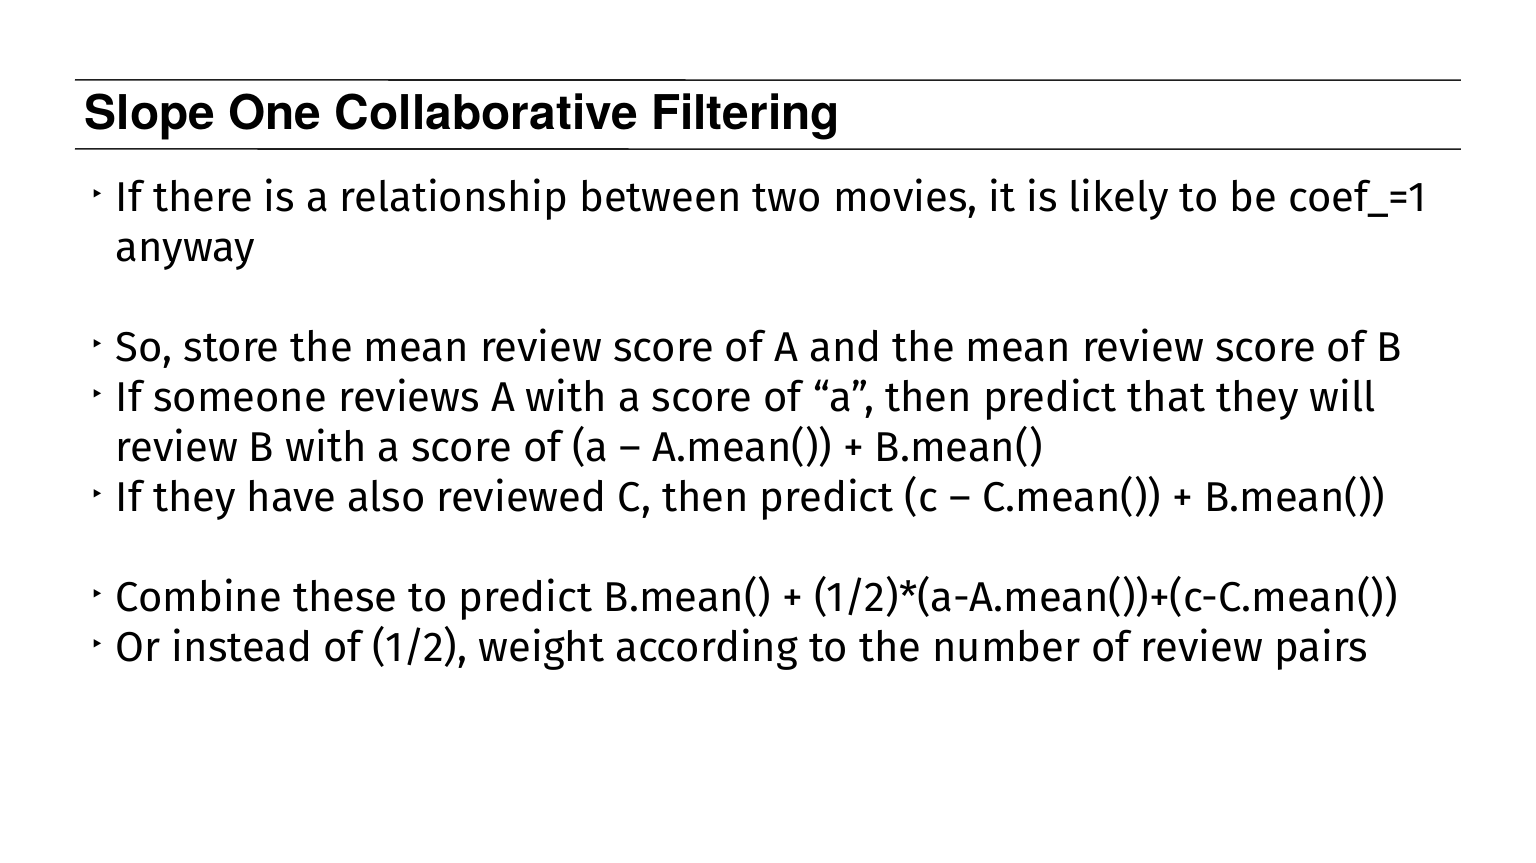

# Slope One Collaborative Filtering
If there is a relationship between two movies, it is likely to be coef_=1 anyway

So, store the mean review score of A and the mean review score of B
If someone reviews A with a score of “a”, then predict that they will review B with a score of (a – A.mean()) + B.mean()
If they have also reviewed C, then predict (c – C.mean()) + B.mean())

Combine these to predict B.mean() + (1/2)*(a-A.mean())+(c-C.mean())
Or instead of (1/2), weight according to the number of review pairs